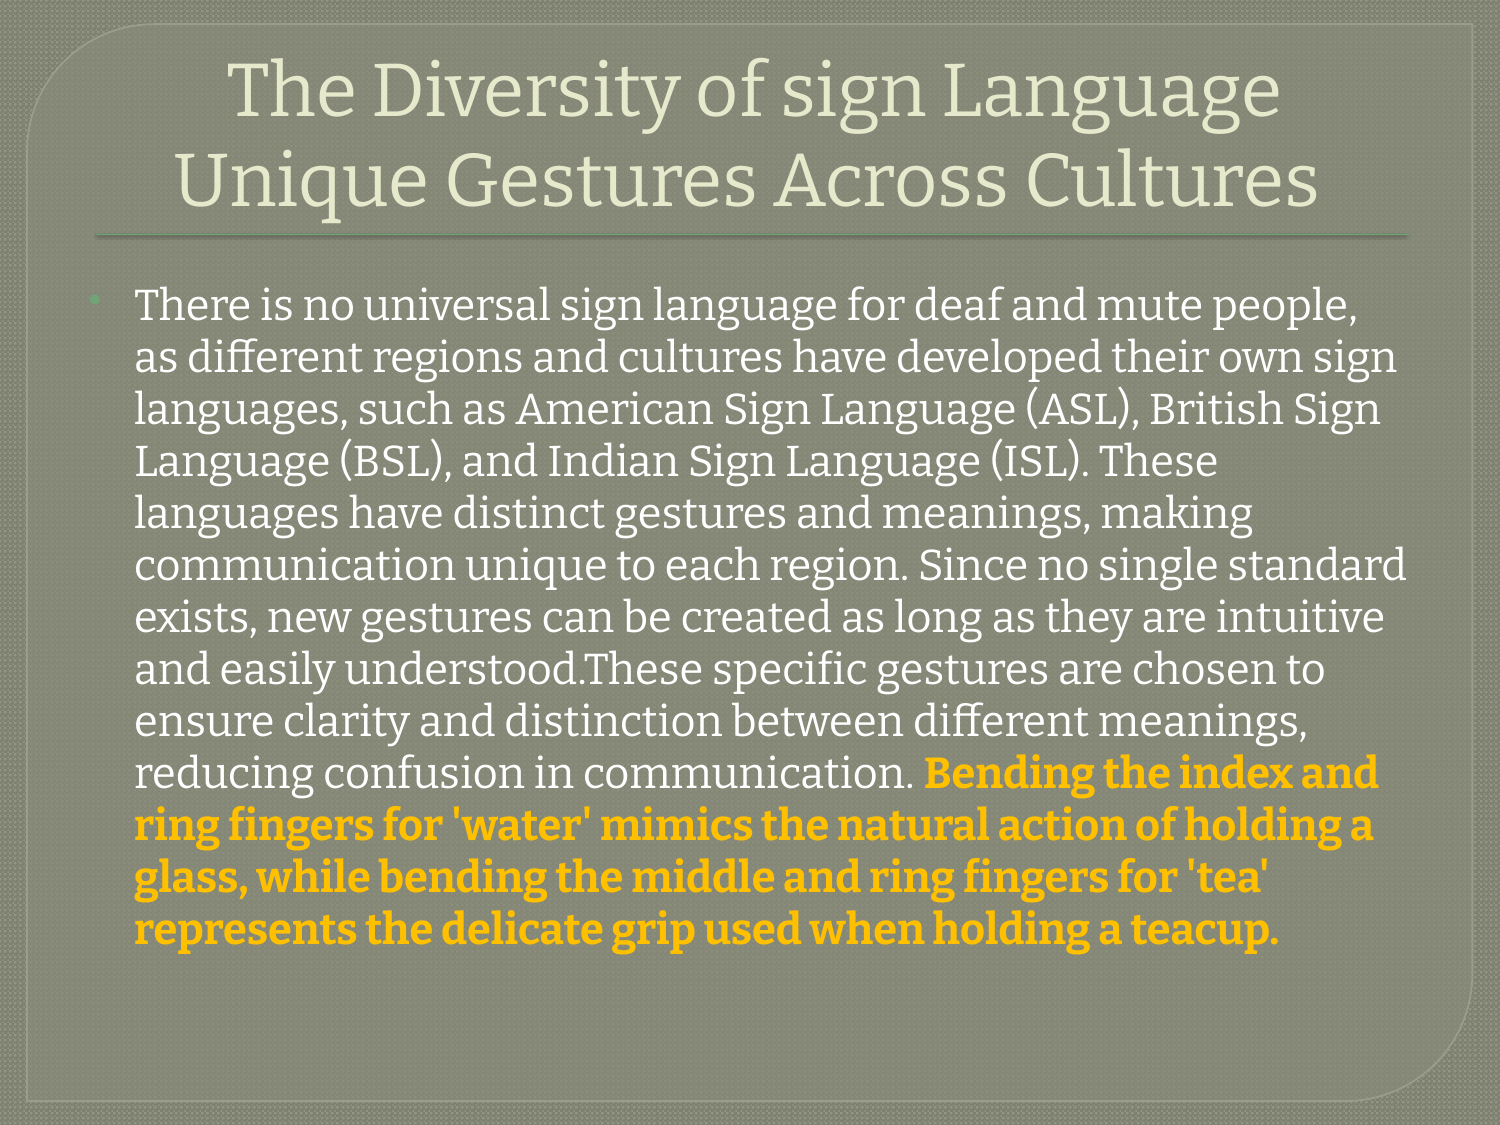

# The Diversity of sign Language Unique Gestures Across Cultures
There is no universal sign language for deaf and mute people, as different regions and cultures have developed their own sign languages, such as American Sign Language (ASL), British Sign Language (BSL), and Indian Sign Language (ISL). These languages have distinct gestures and meanings, making communication unique to each region. Since no single standard exists, new gestures can be created as long as they are intuitive and easily understood.These specific gestures are chosen to ensure clarity and distinction between different meanings, reducing confusion in communication. Bending the index and ring fingers for 'water' mimics the natural action of holding a glass, while bending the middle and ring fingers for 'tea' represents the delicate grip used when holding a teacup.